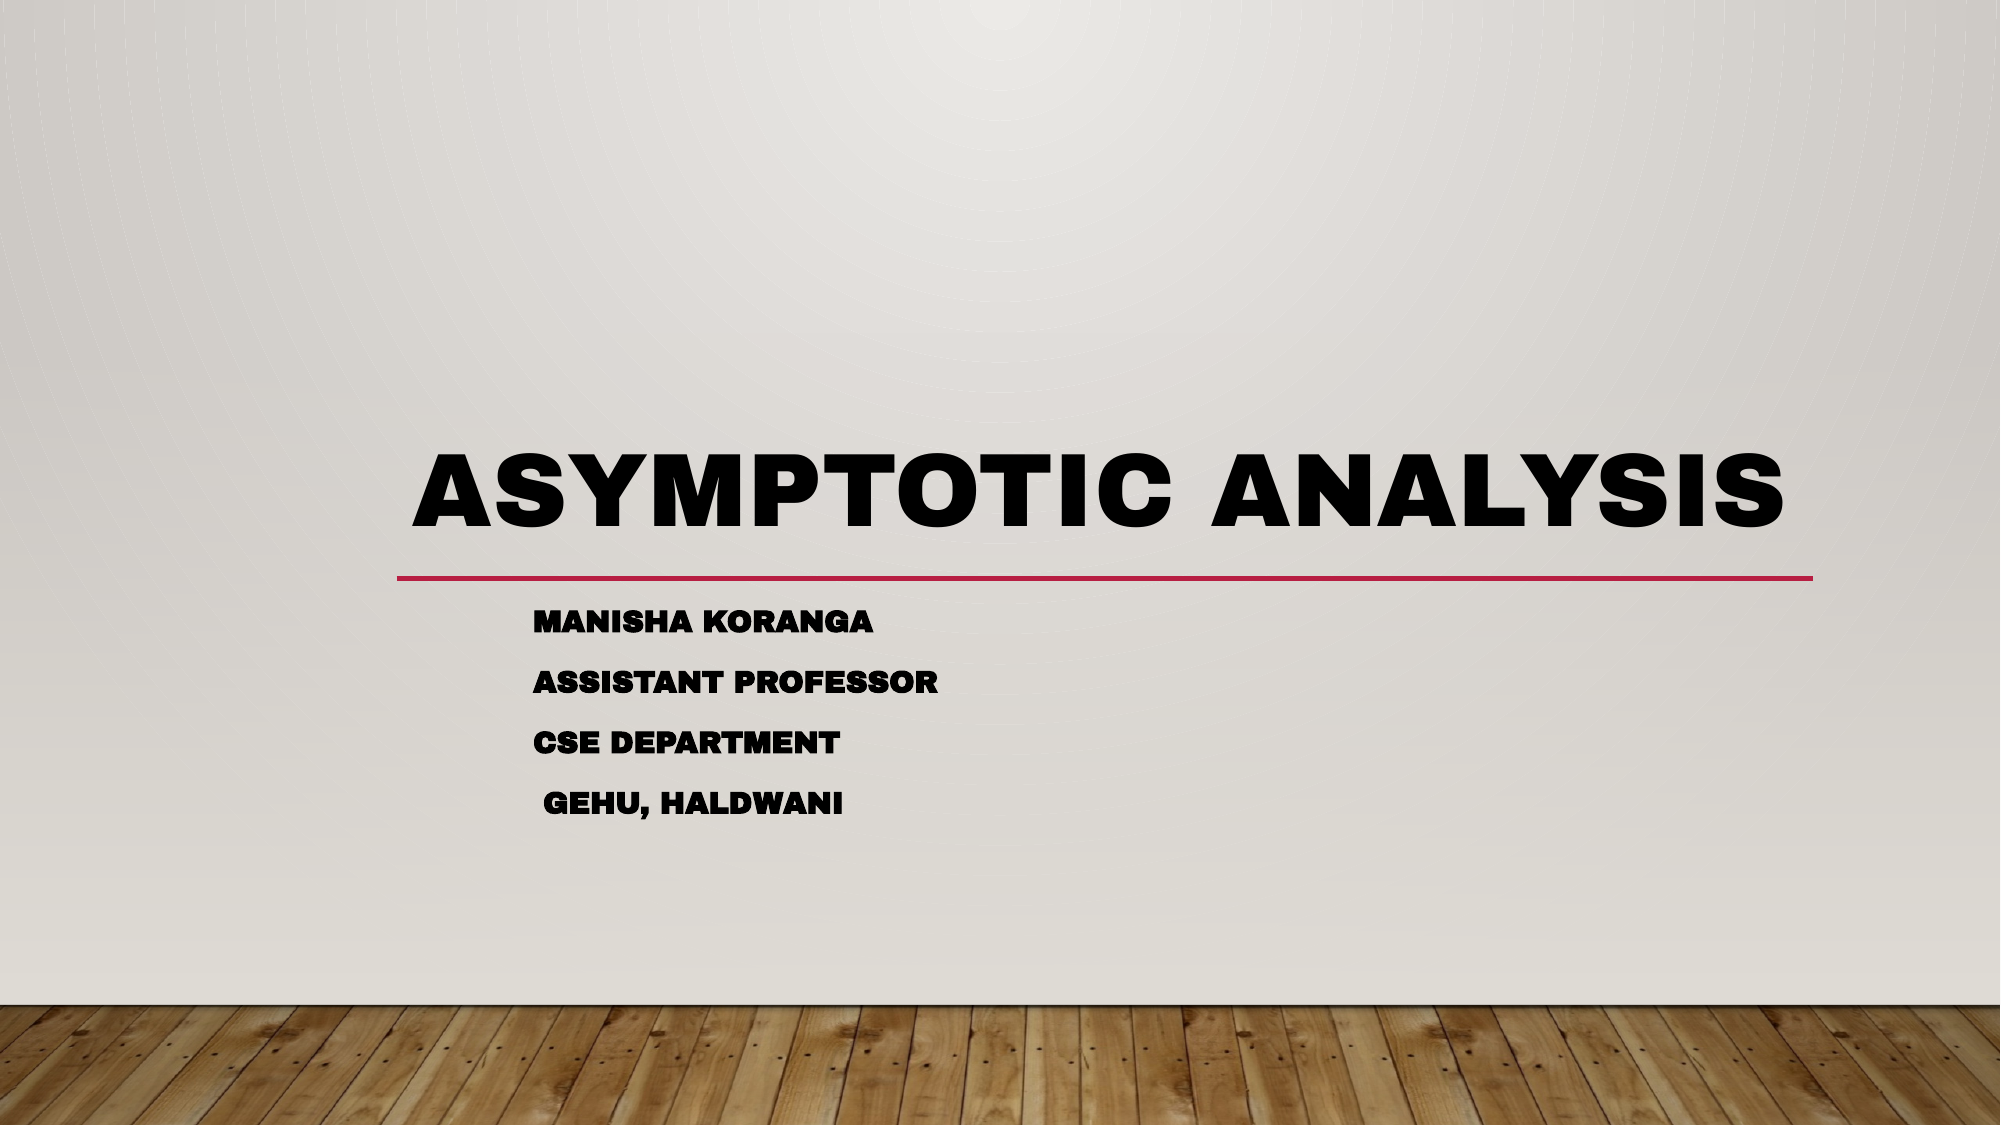

# Asymptotic Analysis
						Manisha Koranga
						Assistant Professor
						CSE Department
						 GEHU, Haldwani